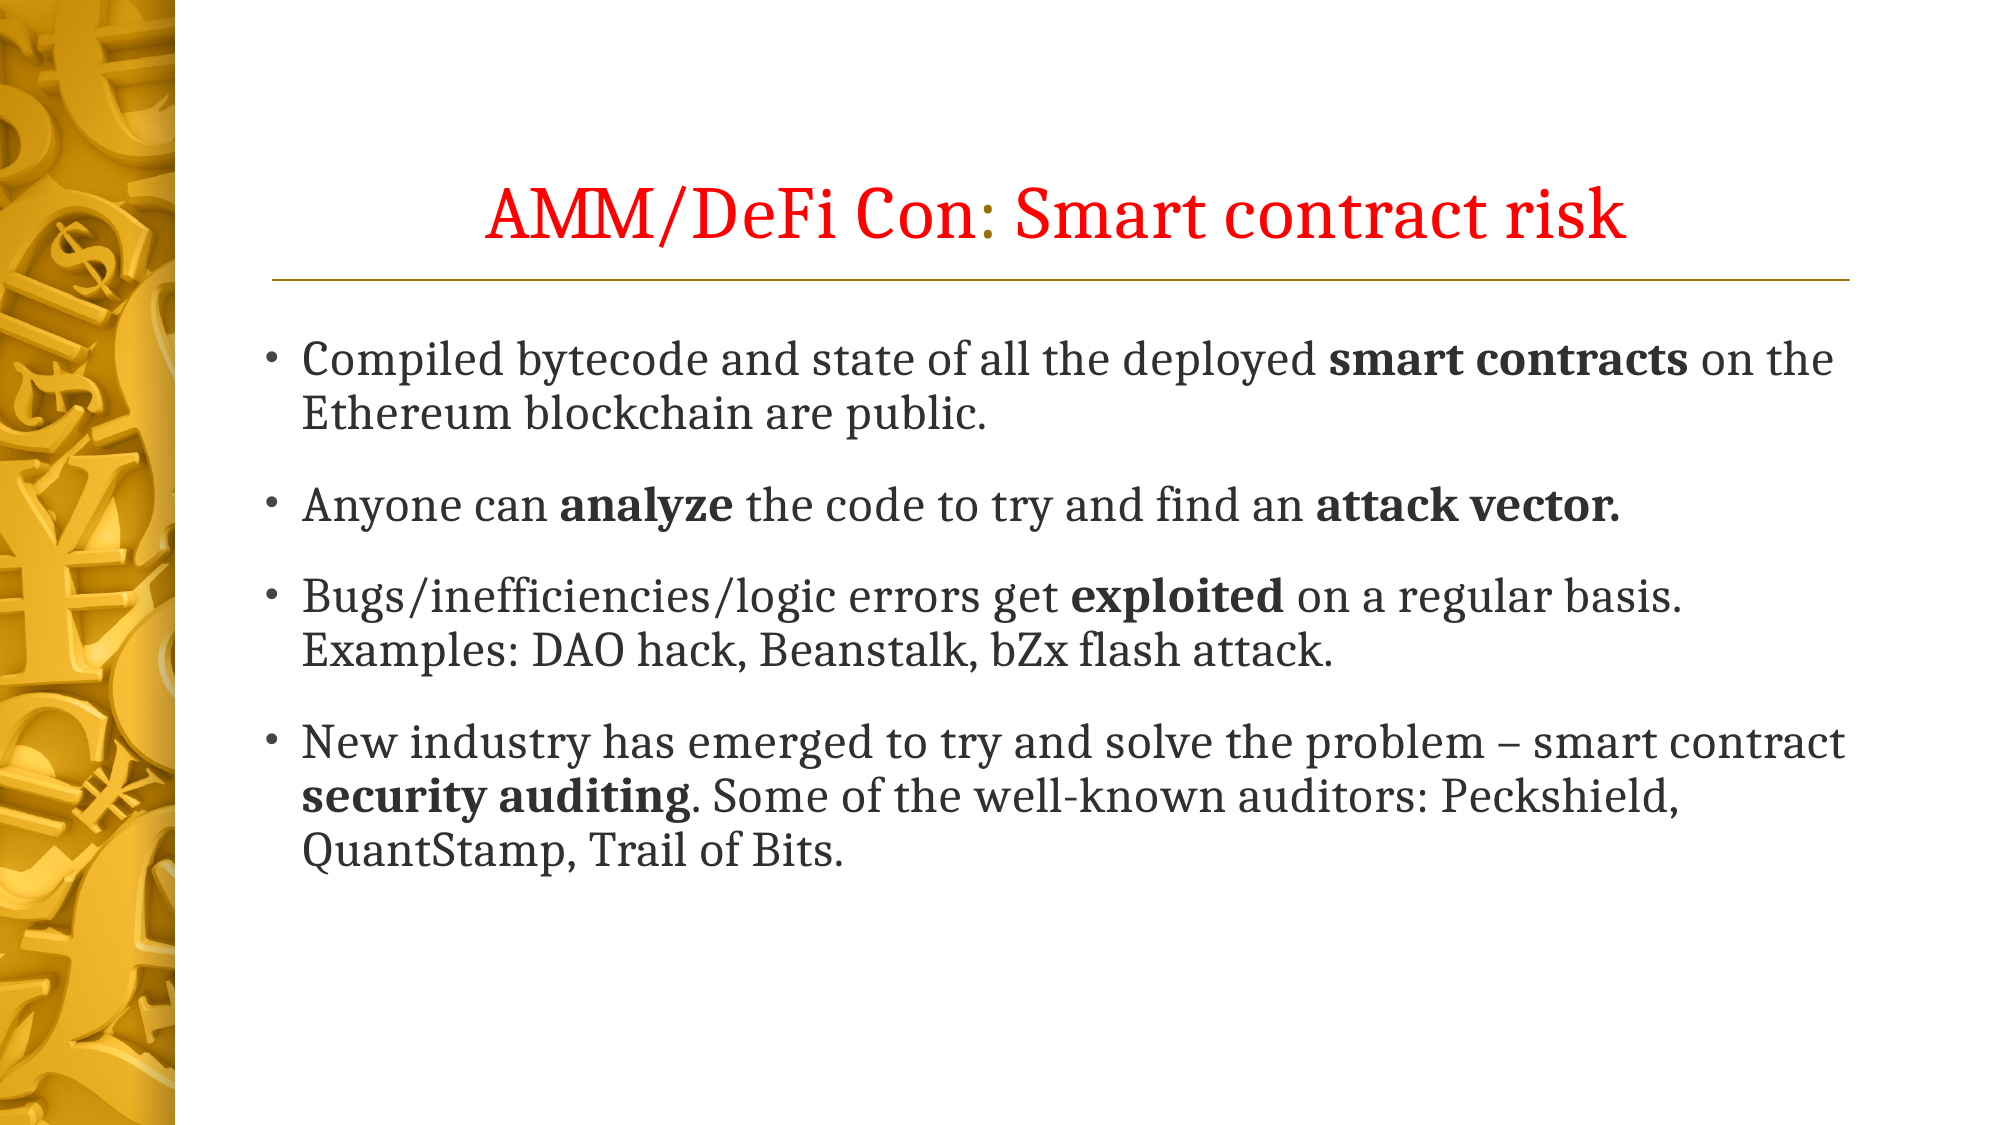

# AMM/DeFi Con: Smart contract risk
Compiled bytecode and state of all the deployed smart contracts on the Ethereum blockchain are public.
Anyone can analyze the code to try and find an attack vector.
Bugs/inefficiencies/logic errors get exploited on a regular basis. Examples: DAO hack, Beanstalk, bZx flash attack.
New industry has emerged to try and solve the problem – smart contract security auditing. Some of the well-known auditors: Peckshield, QuantStamp, Trail of Bits.